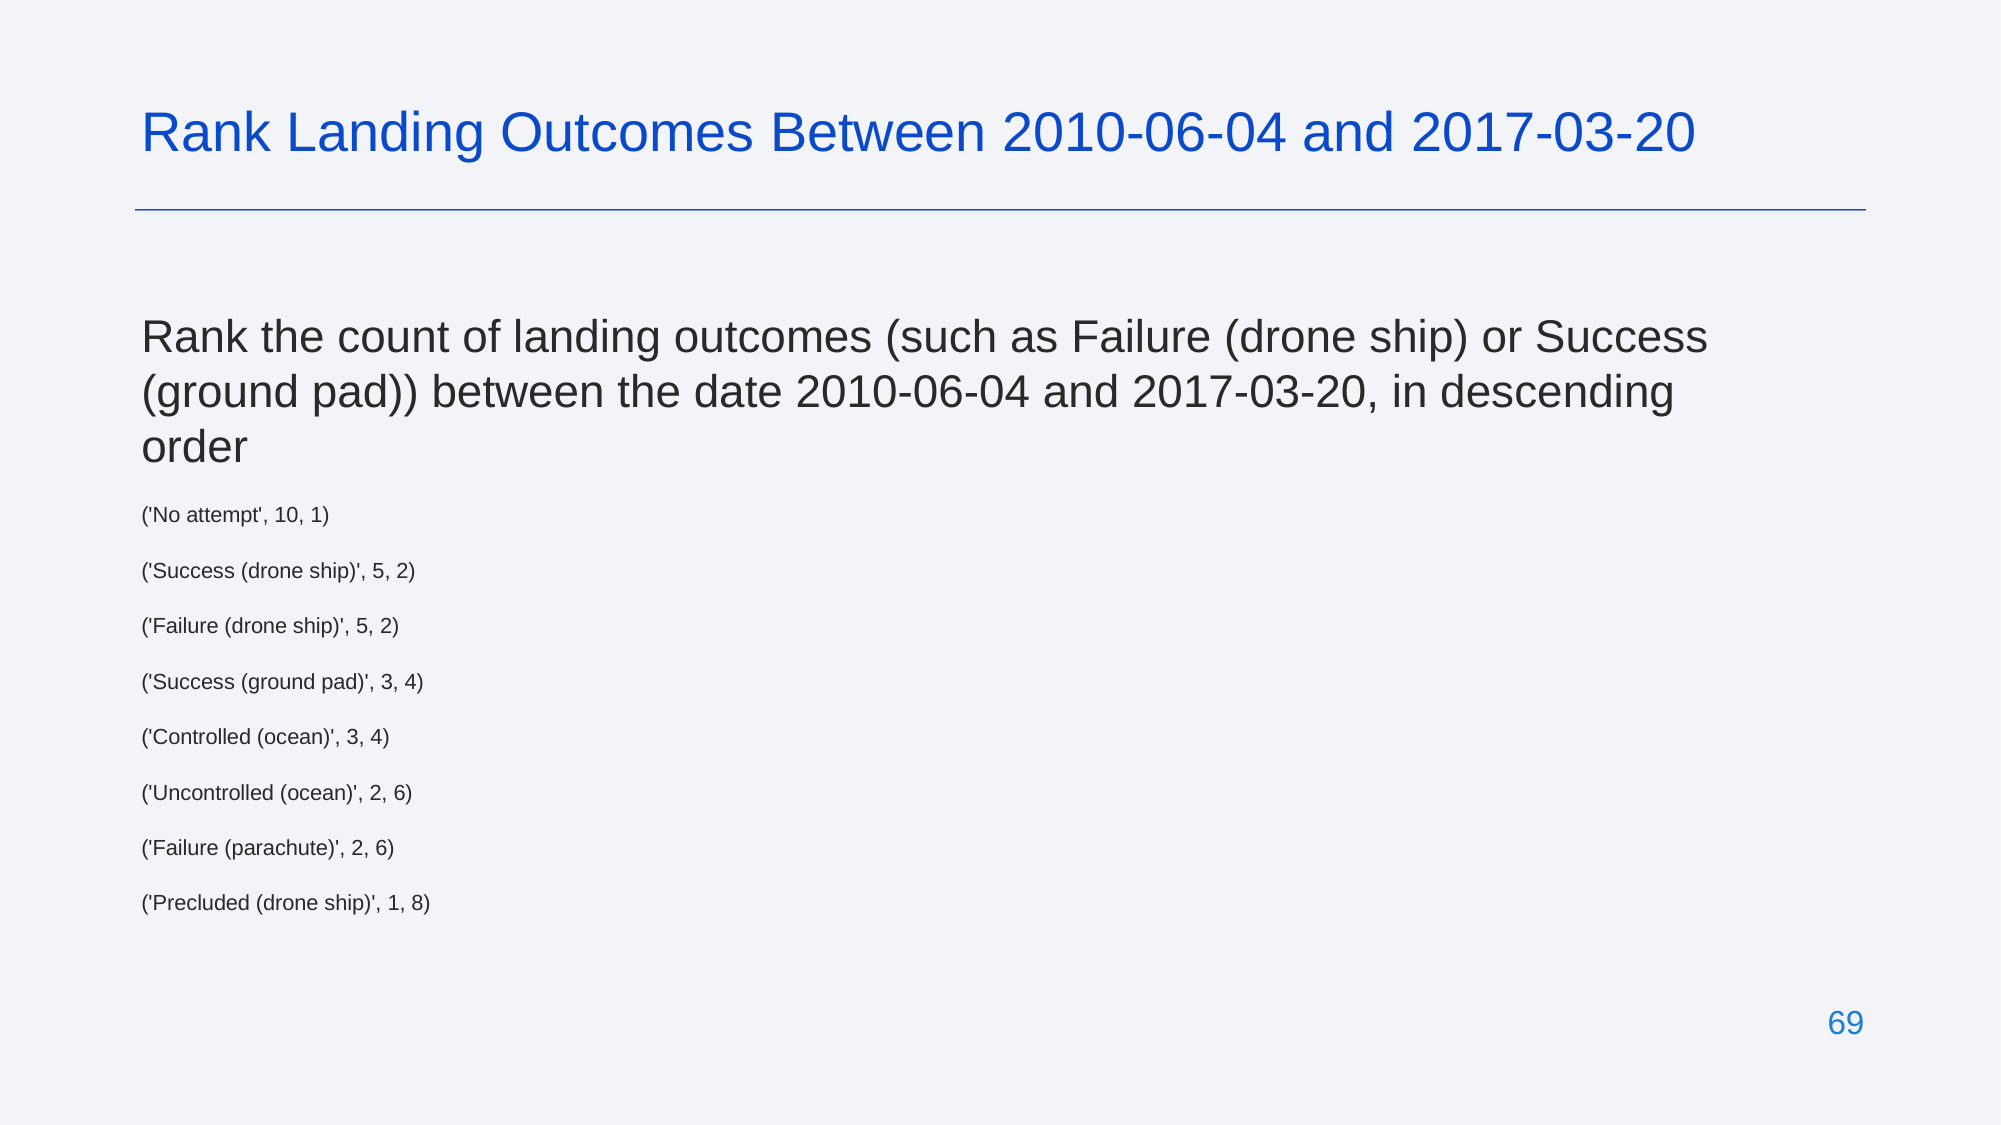

Rank Landing Outcomes Between 2010-06-04 and 2017-03-20
Rank the count of landing outcomes (such as Failure (drone ship) or Success (ground pad)) between the date 2010-06-04 and 2017-03-20, in descending order
('No attempt', 10, 1)
('Success (drone ship)', 5, 2)
('Failure (drone ship)', 5, 2)
('Success (ground pad)', 3, 4)
('Controlled (ocean)', 3, 4)
('Uncontrolled (ocean)', 2, 6)
('Failure (parachute)', 2, 6)
('Precluded (drone ship)', 1, 8)

69